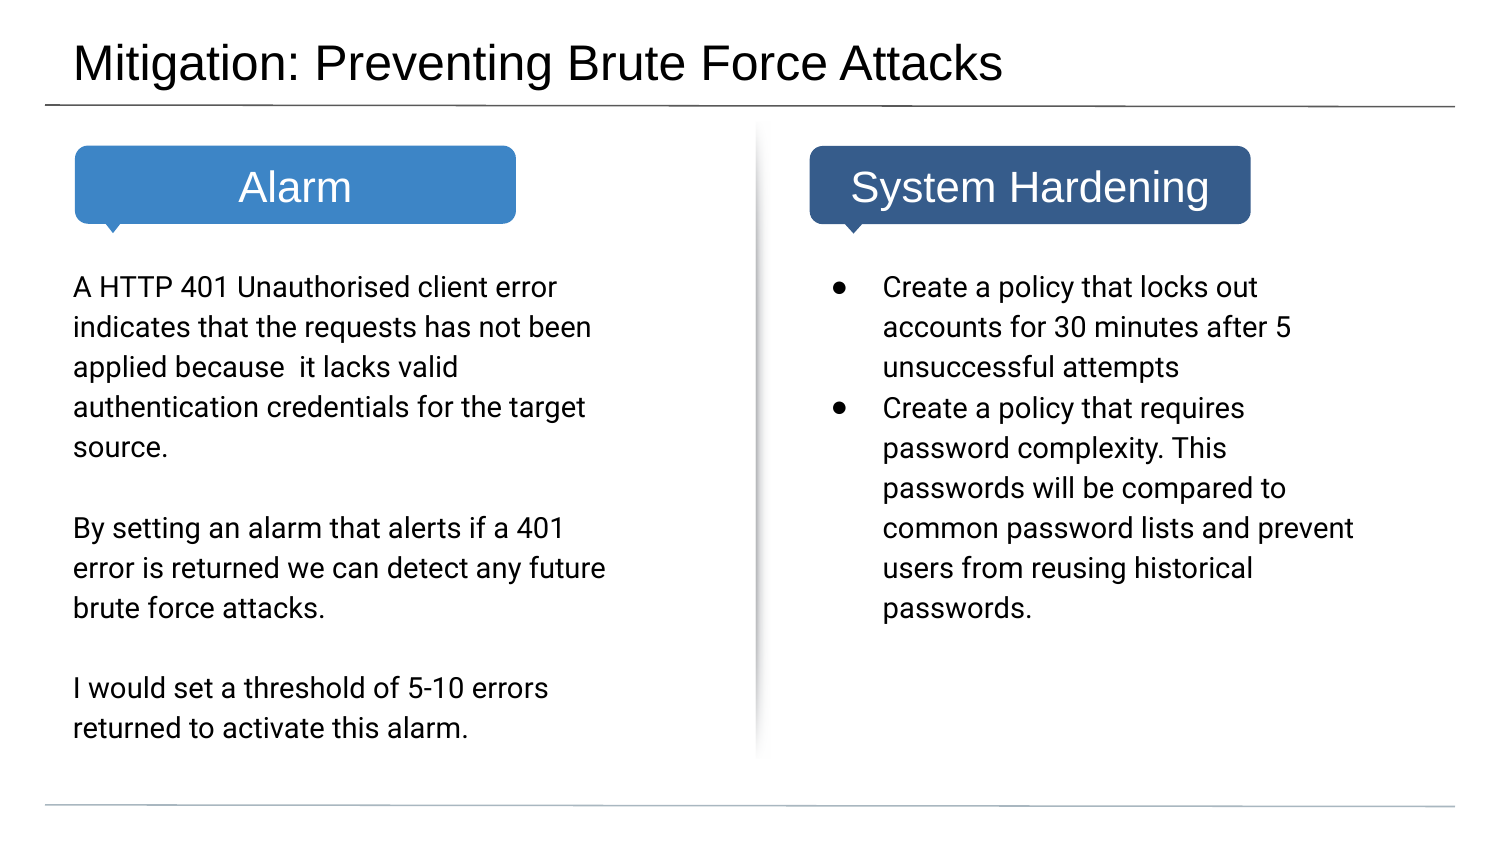

# Mitigation: Preventing Brute Force Attacks
A HTTP 401 Unauthorised client error indicates that the requests has not been applied because  it lacks valid authentication credentials for the target source.

By setting an alarm that alerts if a 401 error is returned we can detect any future brute force attacks.

I would set a threshold of 5-10 errors returned to activate this alarm.
Create a policy that locks out accounts for 30 minutes after 5 unsuccessful attempts
Create a policy that requires password complexity. This passwords will be compared to common password lists and prevent users from reusing historical passwords.